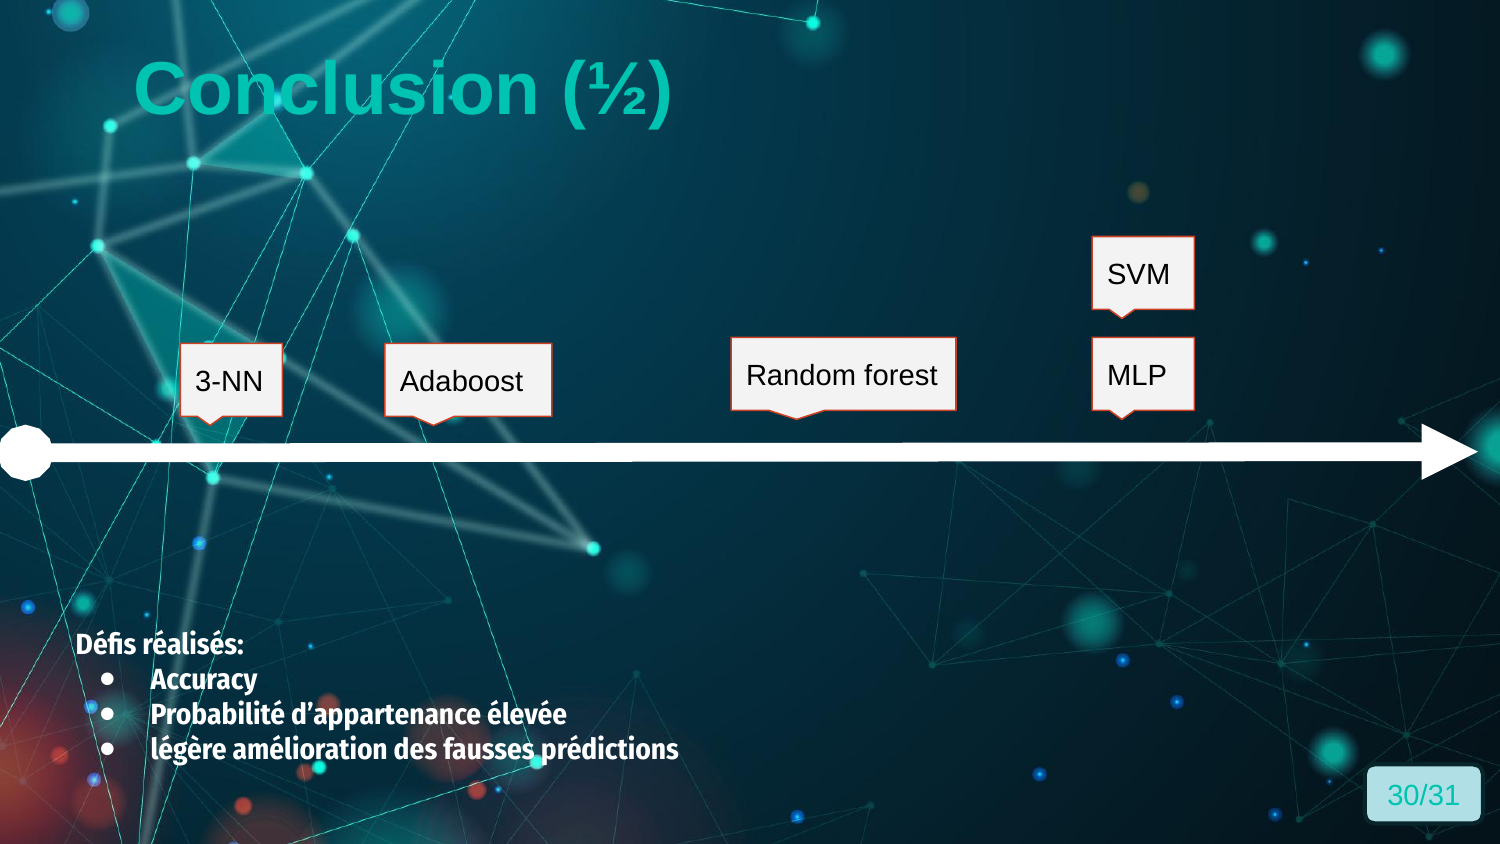

# Conclusion (½)

SVM
Random forest
MLP
3-NN
Adaboost
Défis réalisés:
Accuracy
Probabilité d’appartenance élevée
légère amélioration des fausses prédictions
30/31